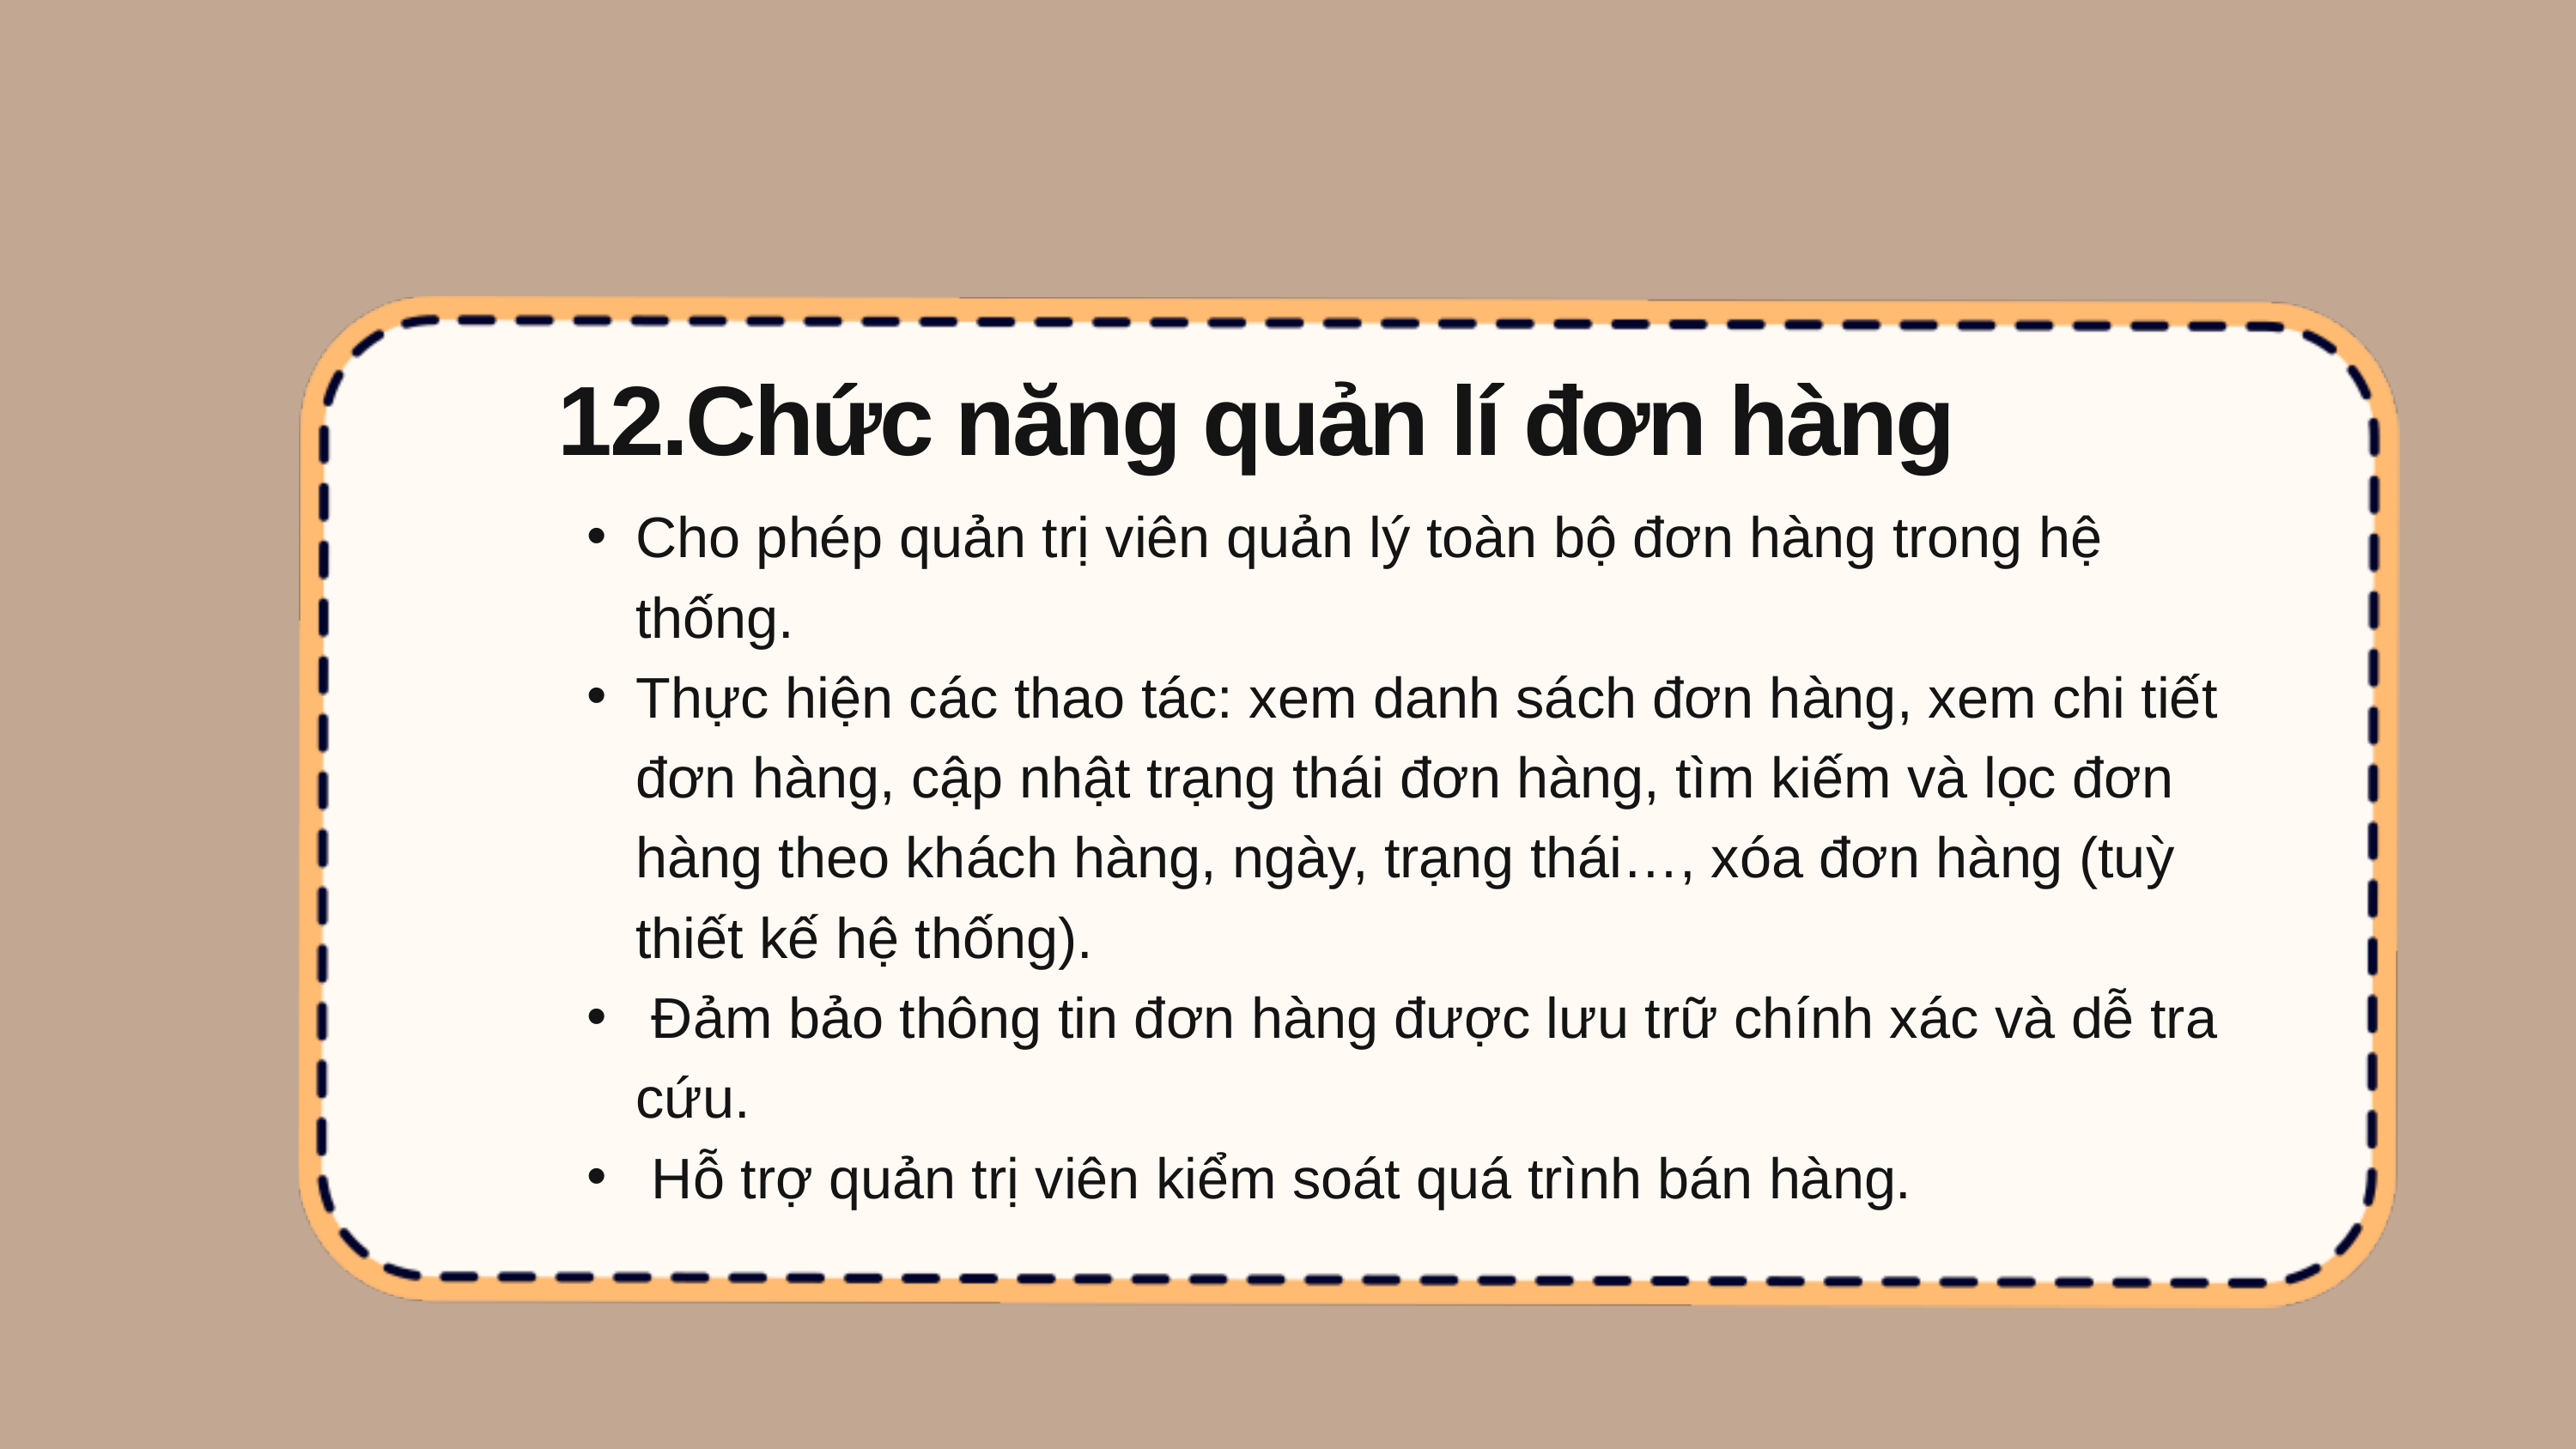

12.Chức năng quản lí đơn hàng
Cho phép quản trị viên quản lý toàn bộ đơn hàng trong hệ thống.
Thực hiện các thao tác: xem danh sách đơn hàng, xem chi tiết đơn hàng, cập nhật trạng thái đơn hàng, tìm kiếm và lọc đơn hàng theo khách hàng, ngày, trạng thái…, xóa đơn hàng (tuỳ thiết kế hệ thống).
 Đảm bảo thông tin đơn hàng được lưu trữ chính xác và dễ tra cứu.
 Hỗ trợ quản trị viên kiểm soát quá trình bán hàng.